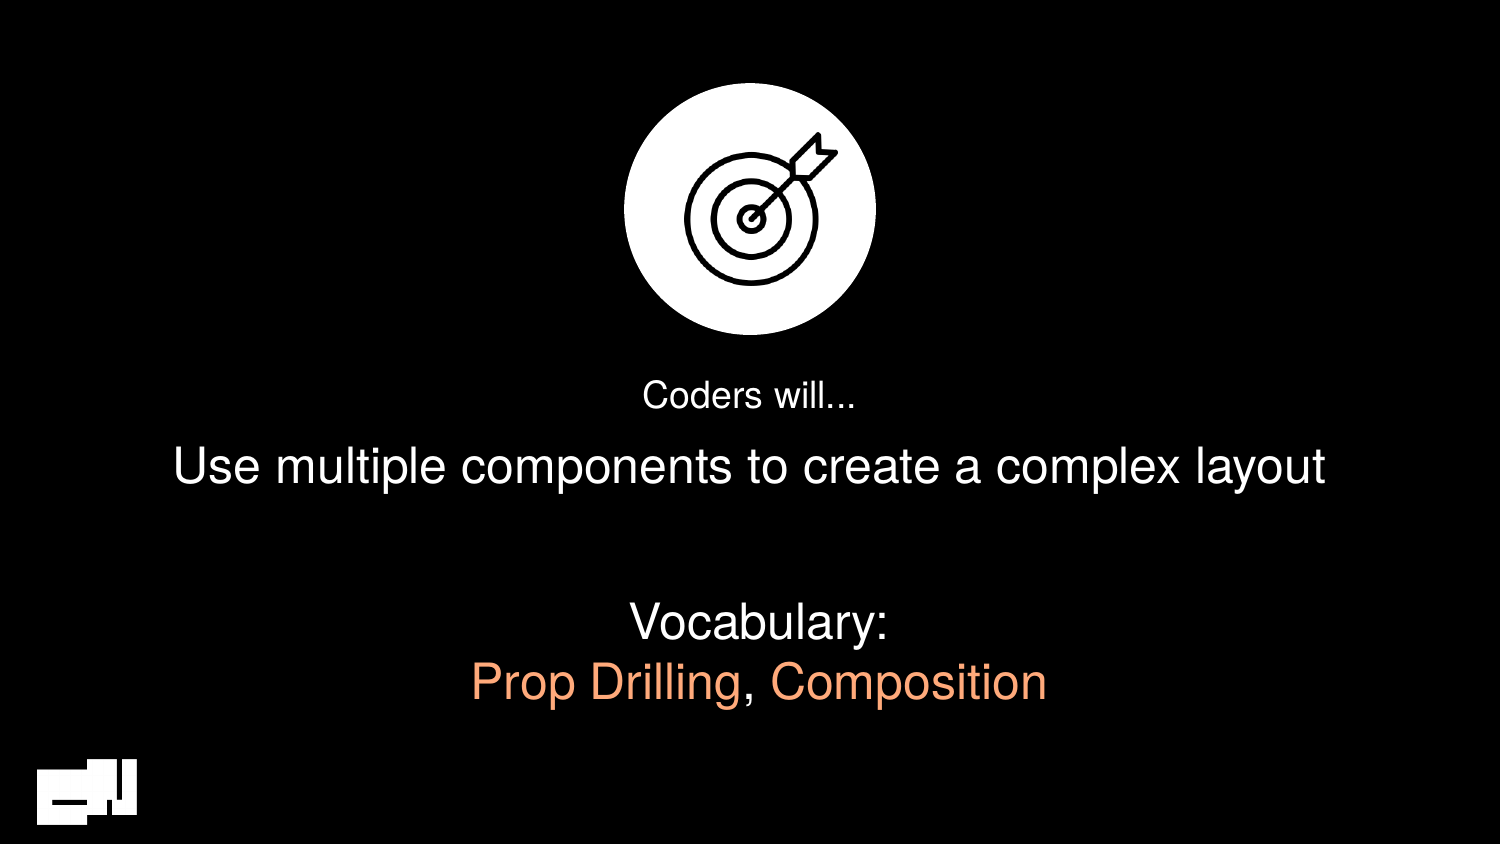

# Use multiple components to create a complex layout
Vocabulary:
Prop Drilling, Composition